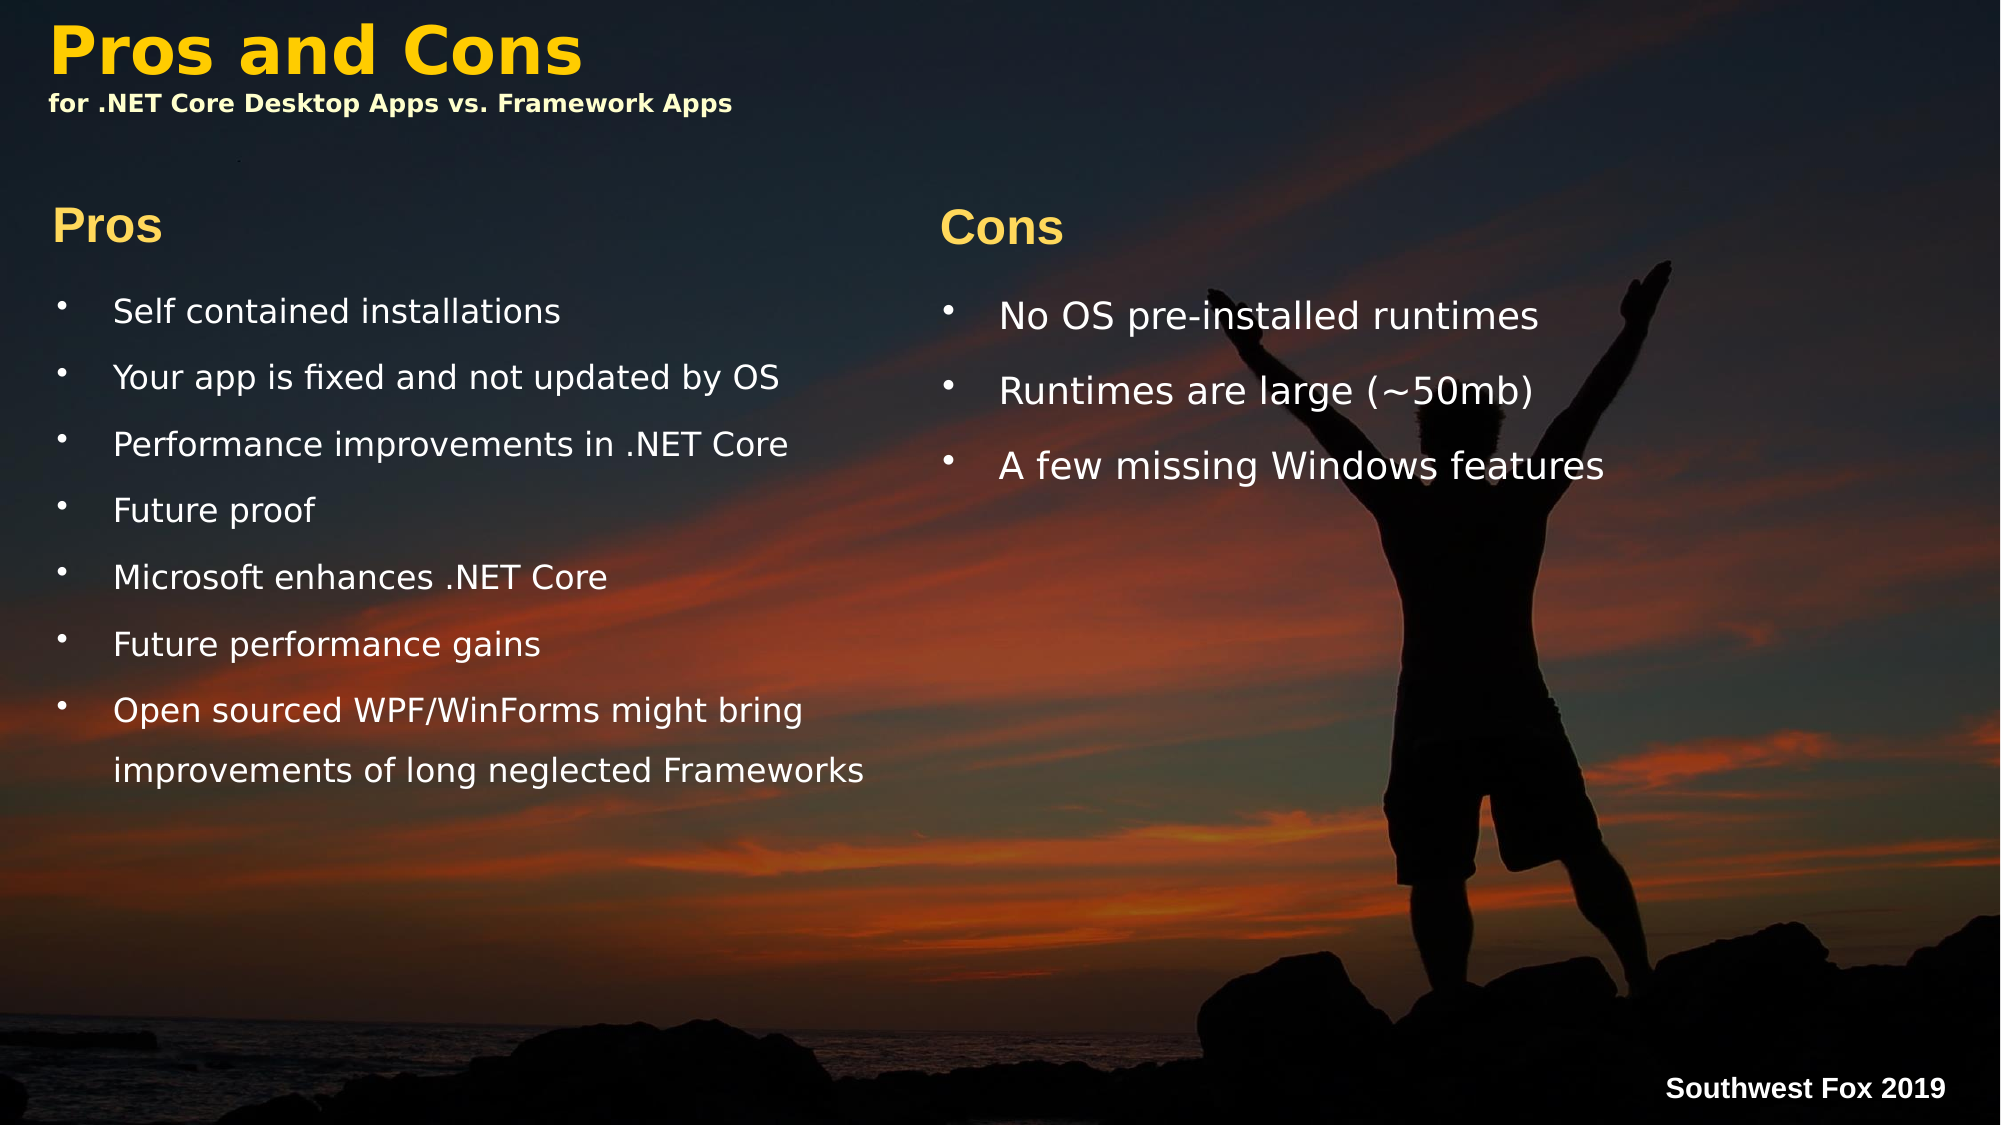

# Pros and Cons for .NET Core Desktop Apps vs. Framework Apps
Pros
Cons
Self contained installations
Your app is fixed and not updated by OS
Performance improvements in .NET Core
Future proof
Microsoft enhances .NET Core
Future performance gains
Open sourced WPF/WinForms might bring improvements of long neglected Frameworks

No OS pre-installed runtimes
Runtimes are large (~50mb)
A few missing Windows features